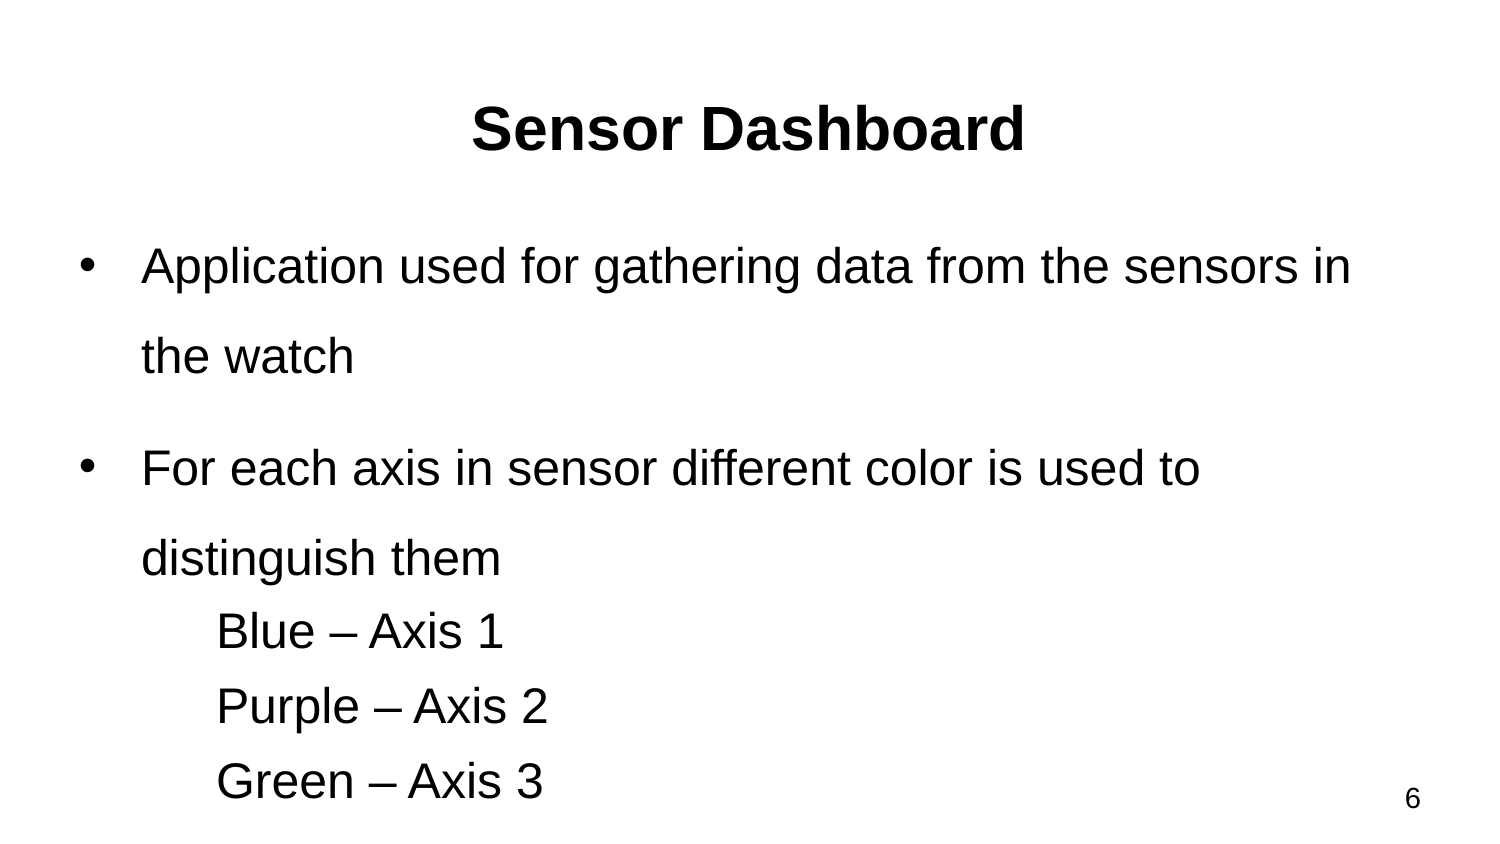

# Sensor Dashboard
Application used for gathering data from the sensors in the watch
For each axis in sensor different color is used to distinguish them
Blue – Axis 1
Purple – Axis 2
Green – Axis 3

6